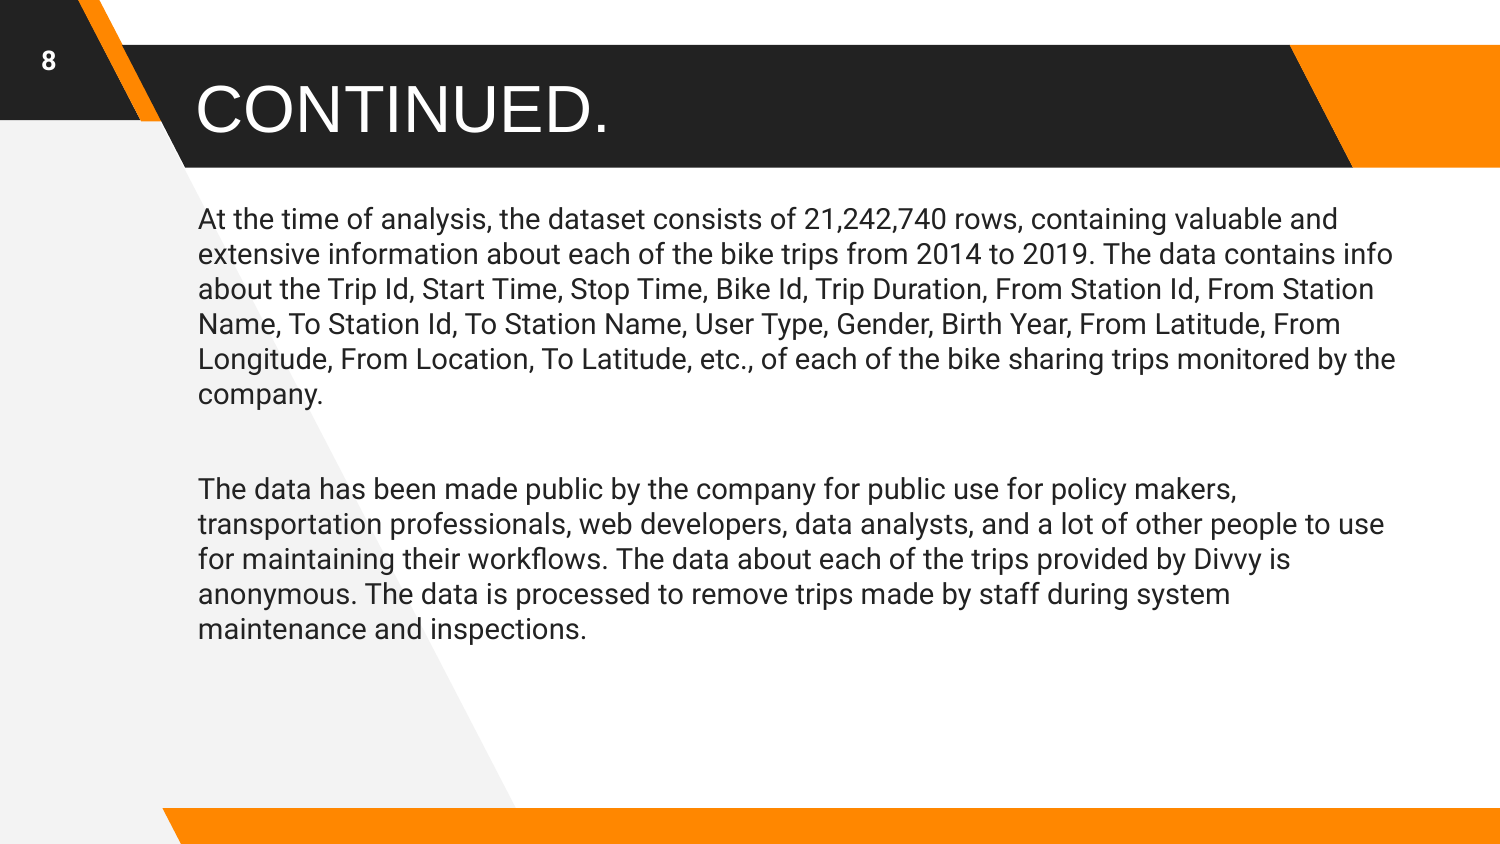

8
# CONTINUED.
At the time of analysis, the dataset consists of 21,242,740 rows, containing valuable and extensive information about each of the bike trips from 2014 to 2019. The data contains info about the Trip Id, Start Time, Stop Time, Bike Id, Trip Duration, From Station Id, From Station Name, To Station Id, To Station Name, User Type, Gender, Birth Year, From Latitude, From Longitude, From Location, To Latitude, etc., of each of the bike sharing trips monitored by the company.

The data has been made public by the company for public use for policy makers, transportation professionals, web developers, data analysts, and a lot of other people to use for maintaining their workflows. The data about each of the trips provided by Divvy is anonymous. The data is processed to remove trips made by staff during system maintenance and inspections.